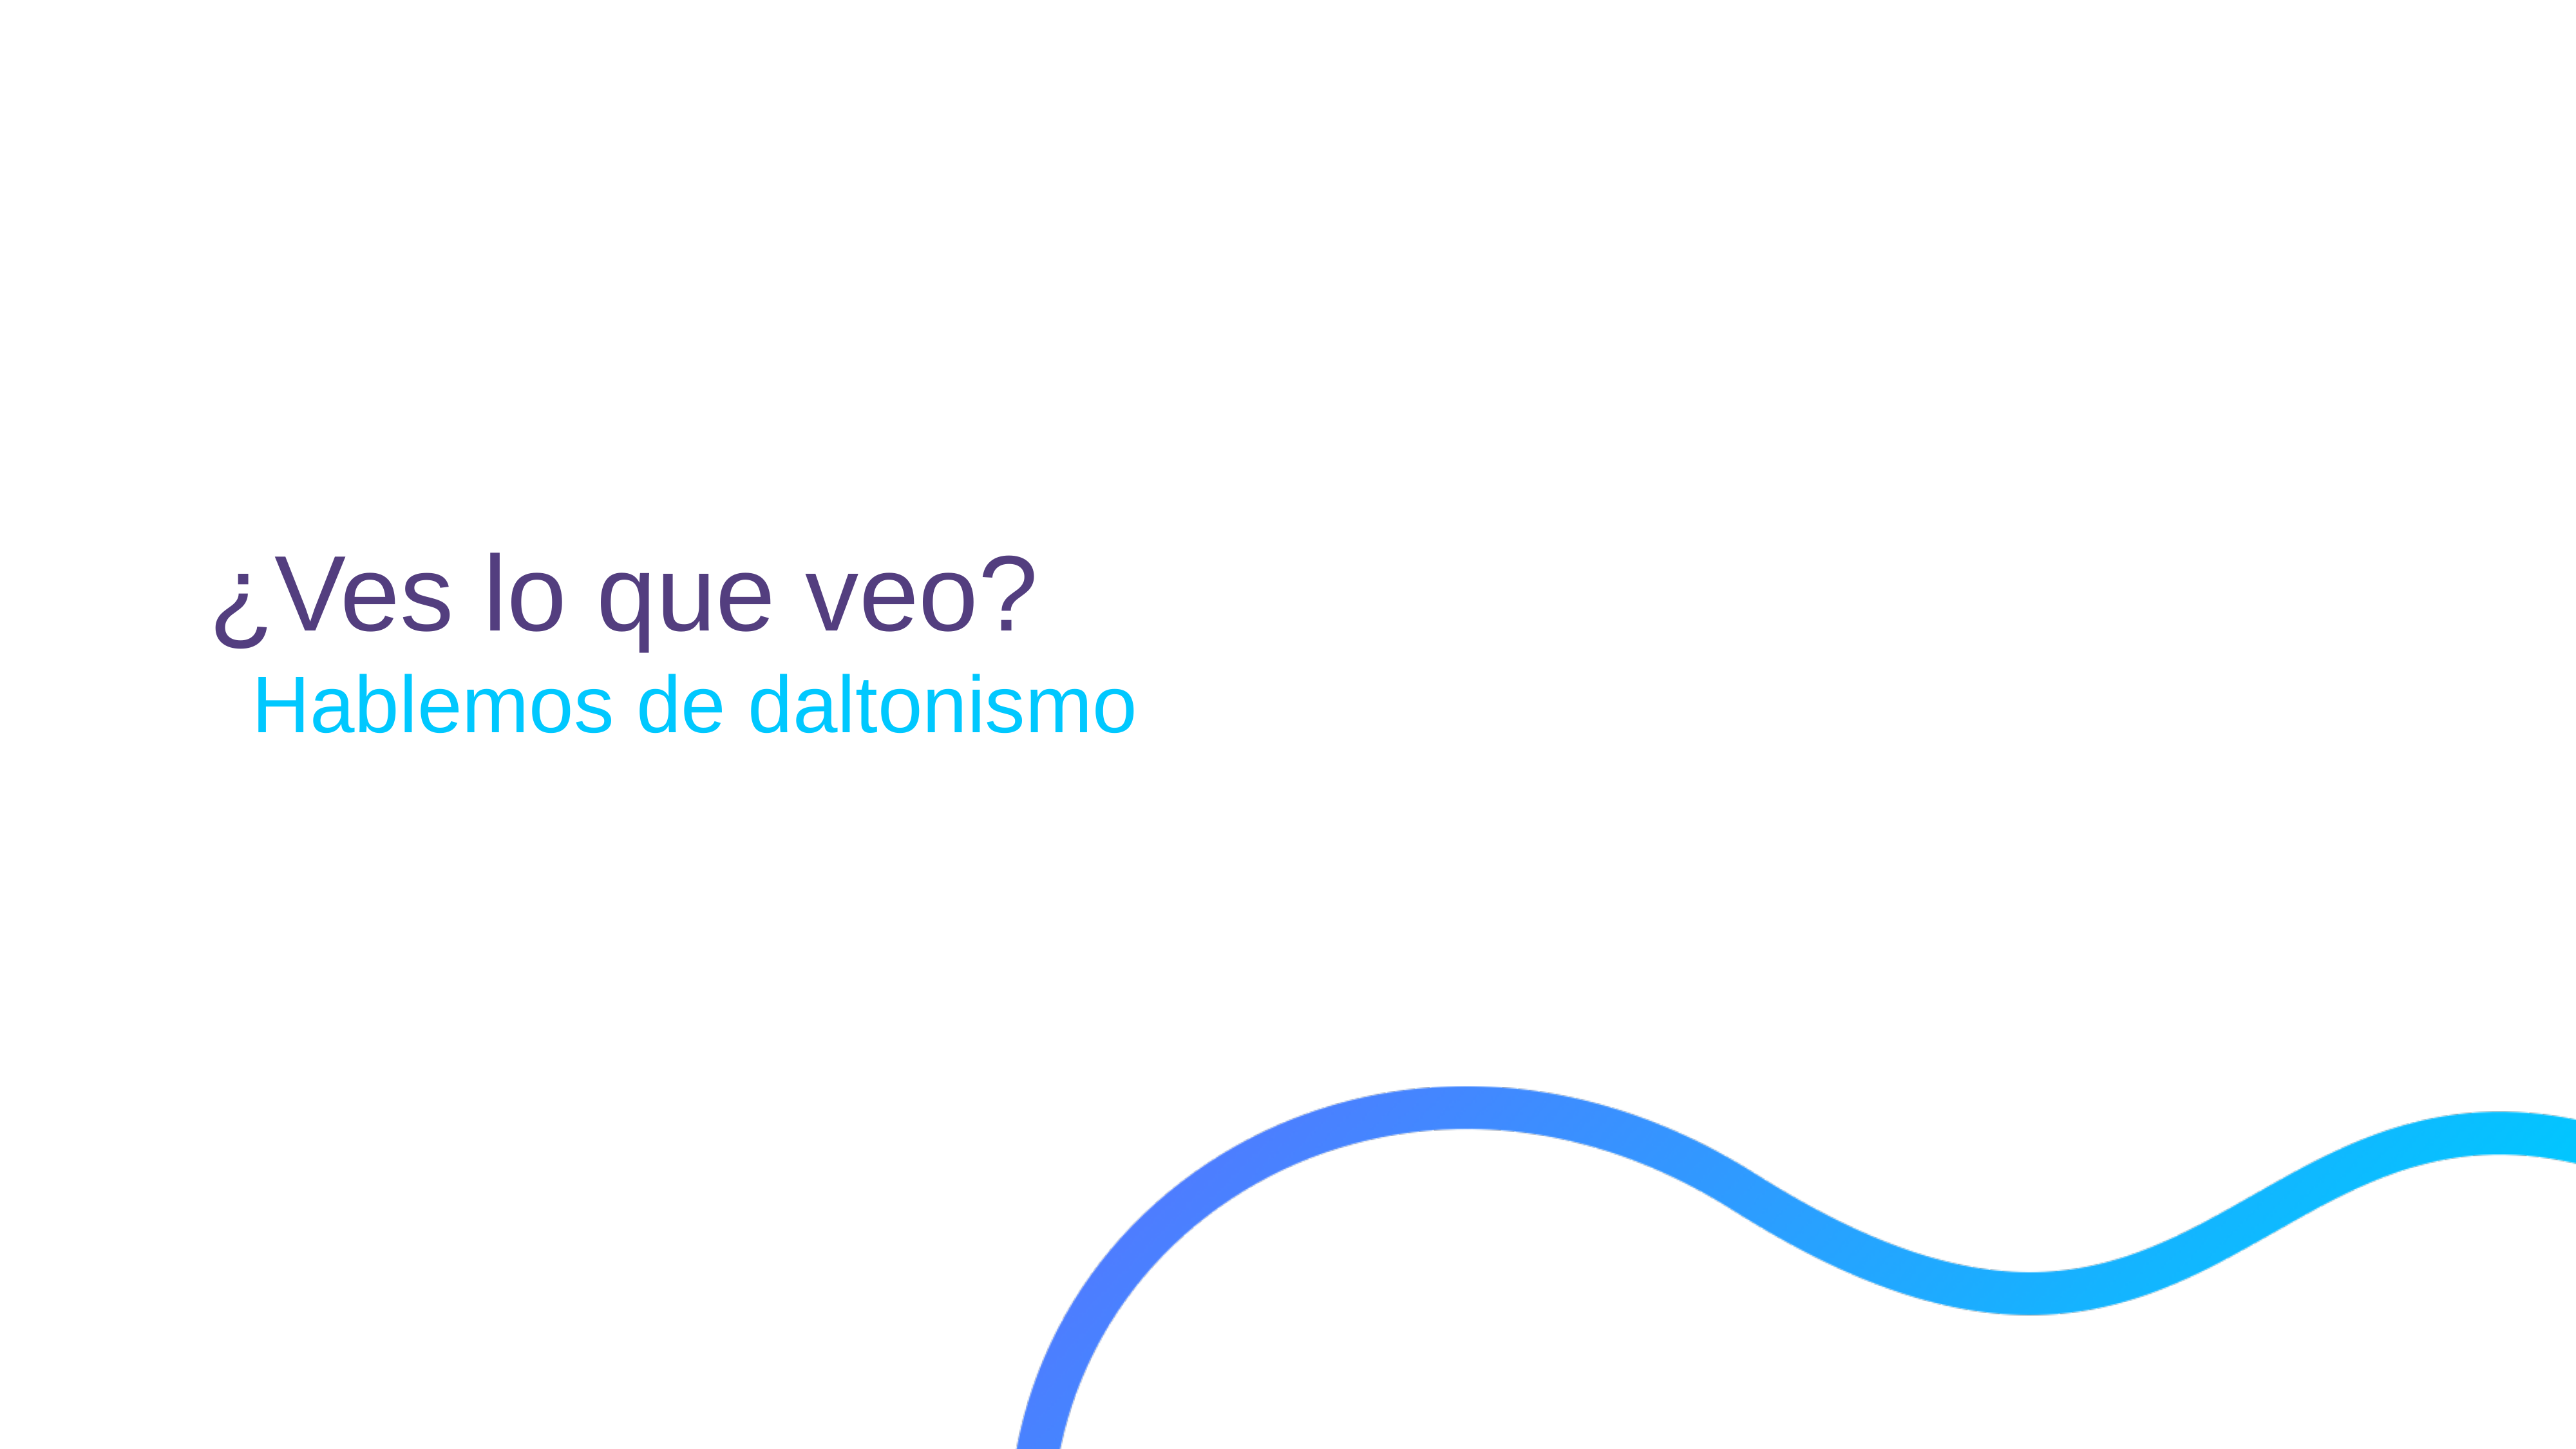

# ¿Ves lo que veo?
Hablemos de daltonismo